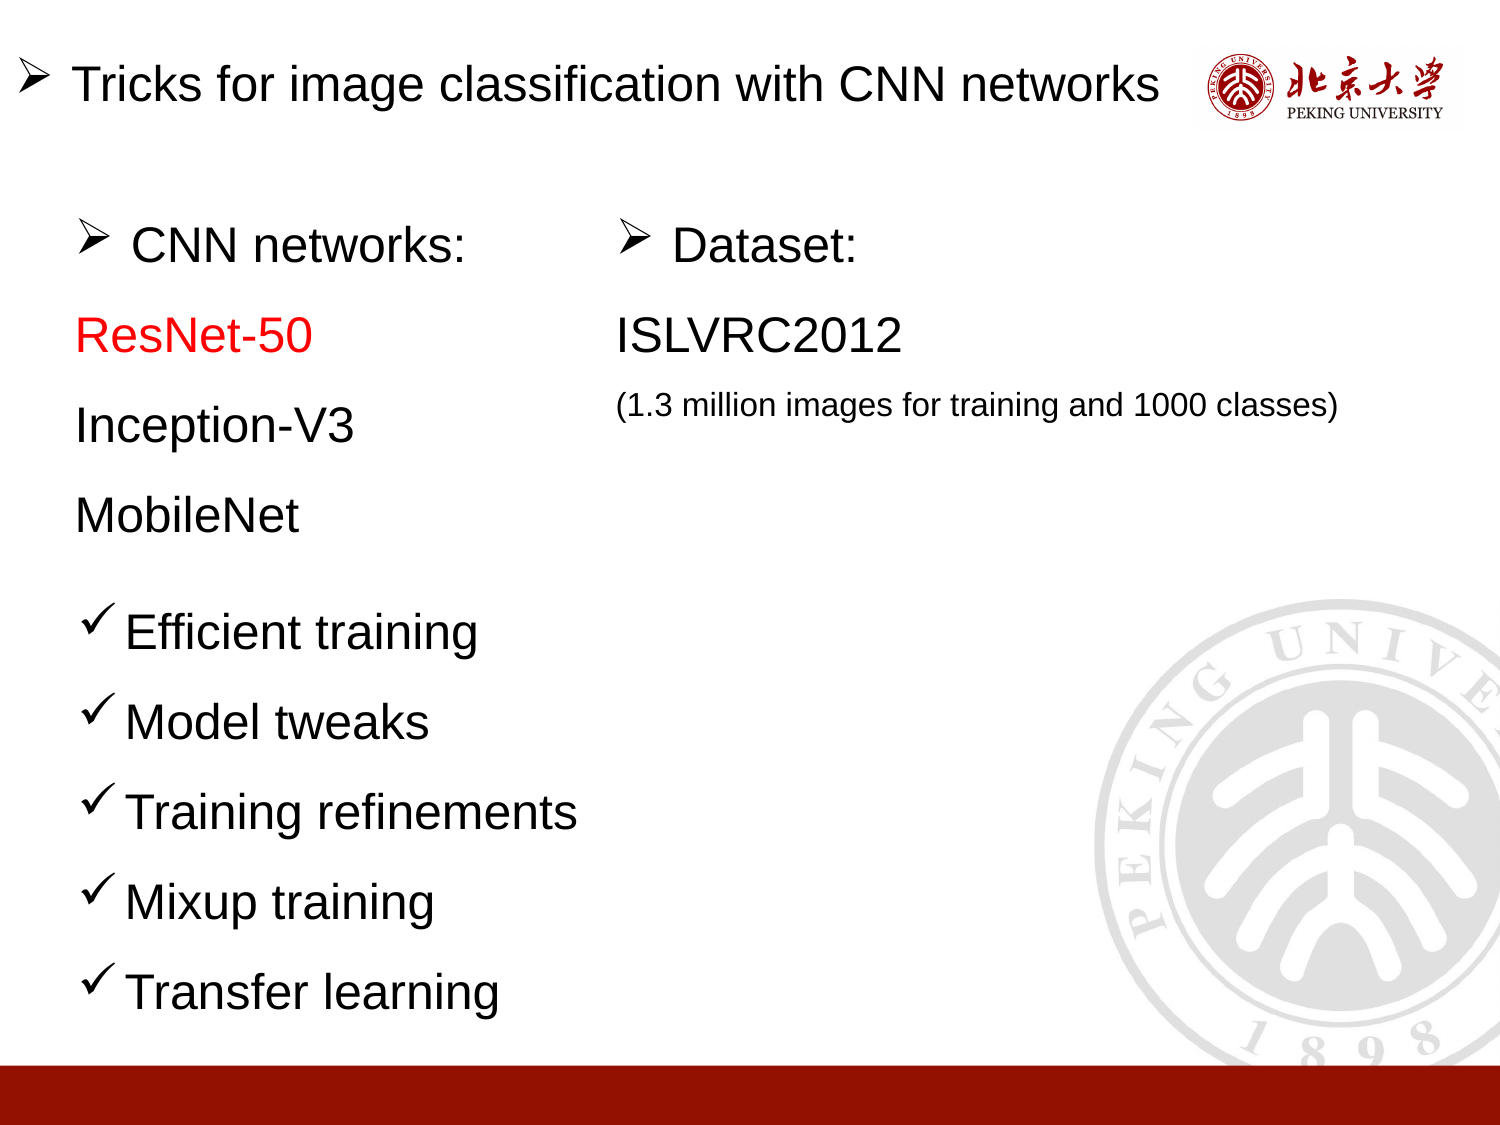

Tricks for image classification with CNN networks
CNN networks:
ResNet-50
Inception-V3
MobileNet
Dataset:
ISLVRC2012
(1.3 million images for training and 1000 classes)
Efficient training
Model tweaks
Training refinements
Mixup training
Transfer learning